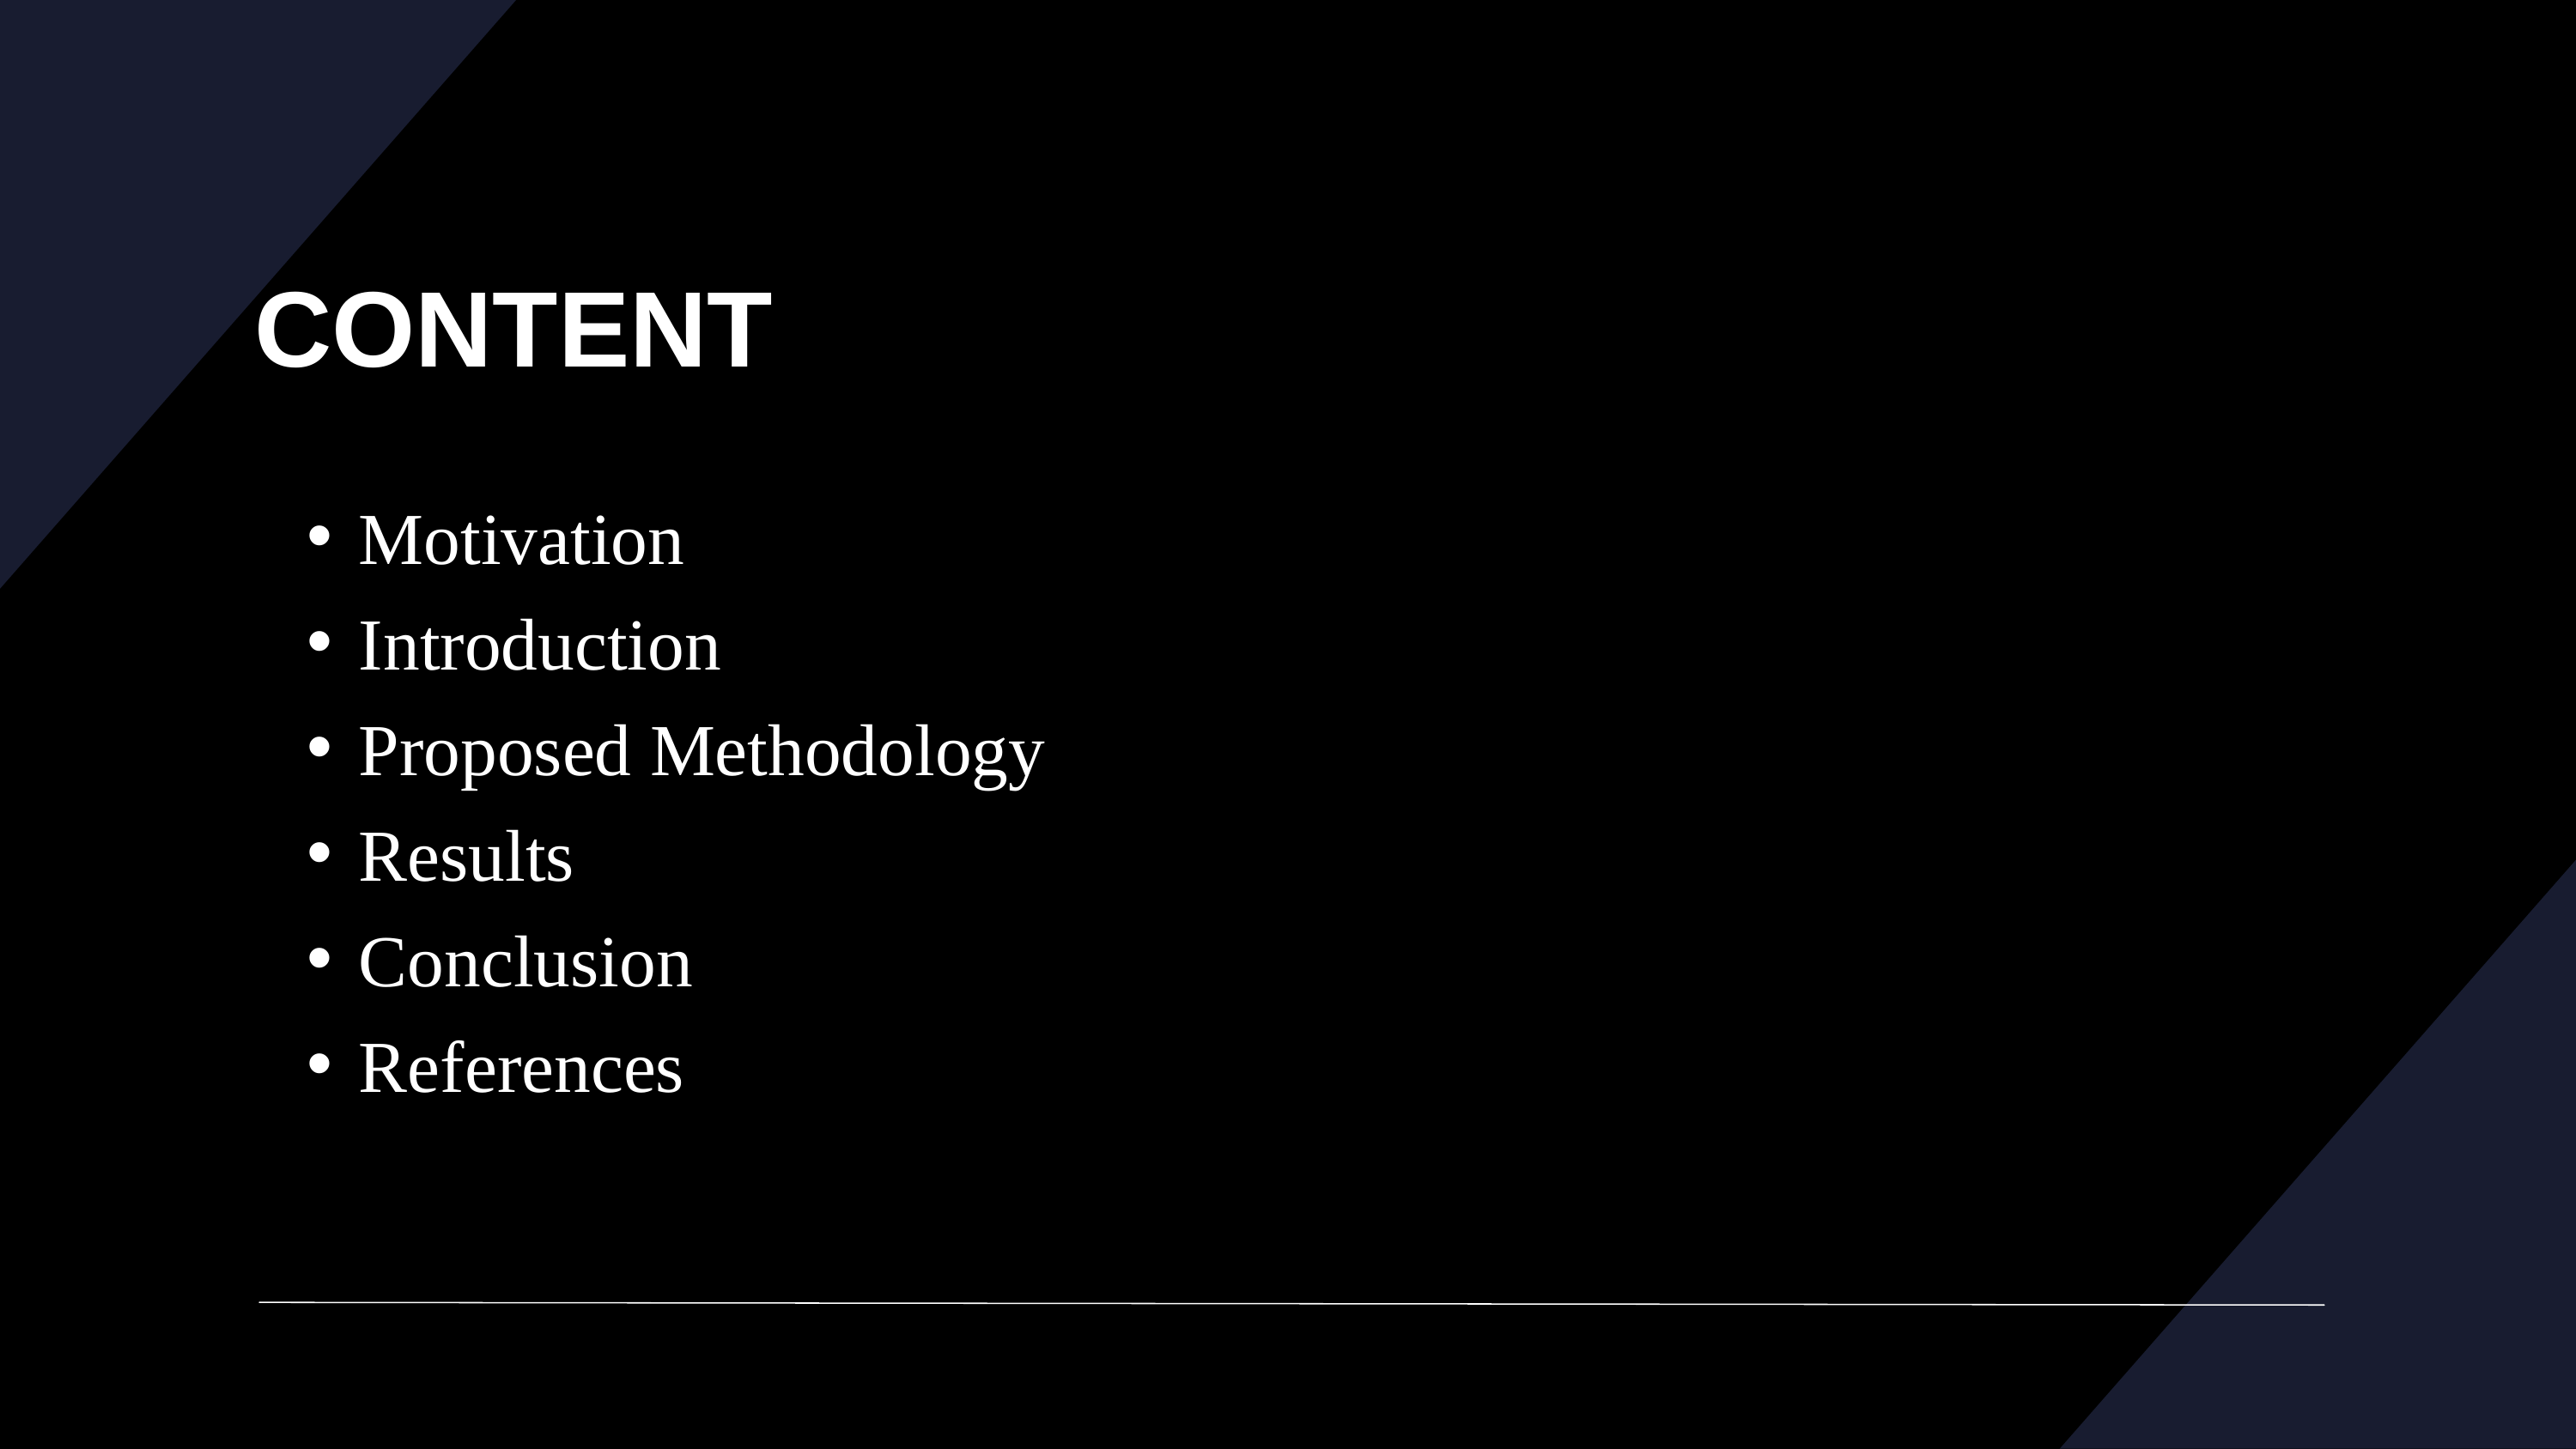

CONTENT
Motivation
Introduction
Proposed Methodology
Results
Conclusion
References